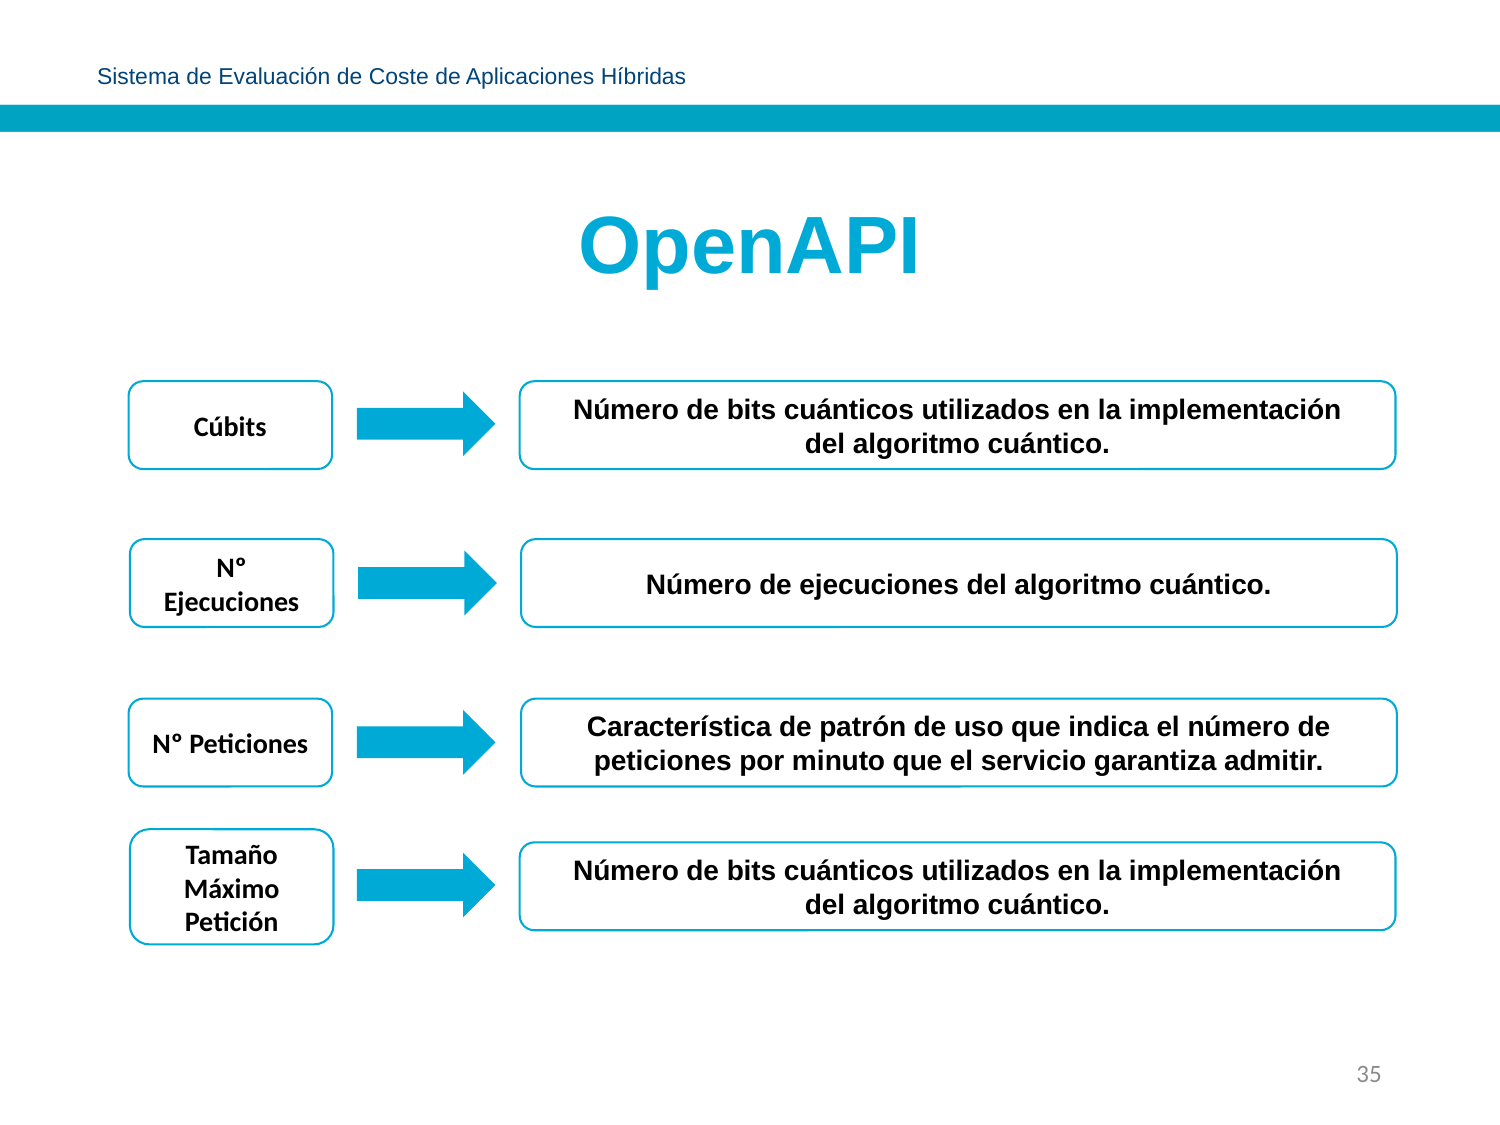

Sistema de Evaluación de Coste de Aplicaciones Híbridas

OpenAPI
Cúbits
Número de bits cuánticos utilizados en la implementación
del algoritmo cuántico.

Nº
Ejecuciones
Número de ejecuciones del algoritmo cuántico.

Nº Peticiones
Característica de patrón de uso que indica el número de
peticiones por minuto que el servicio garantiza admitir.

Tamaño
Máximo
Petición
Número de bits cuánticos utilizados en la implementación
del algoritmo cuántico.

35